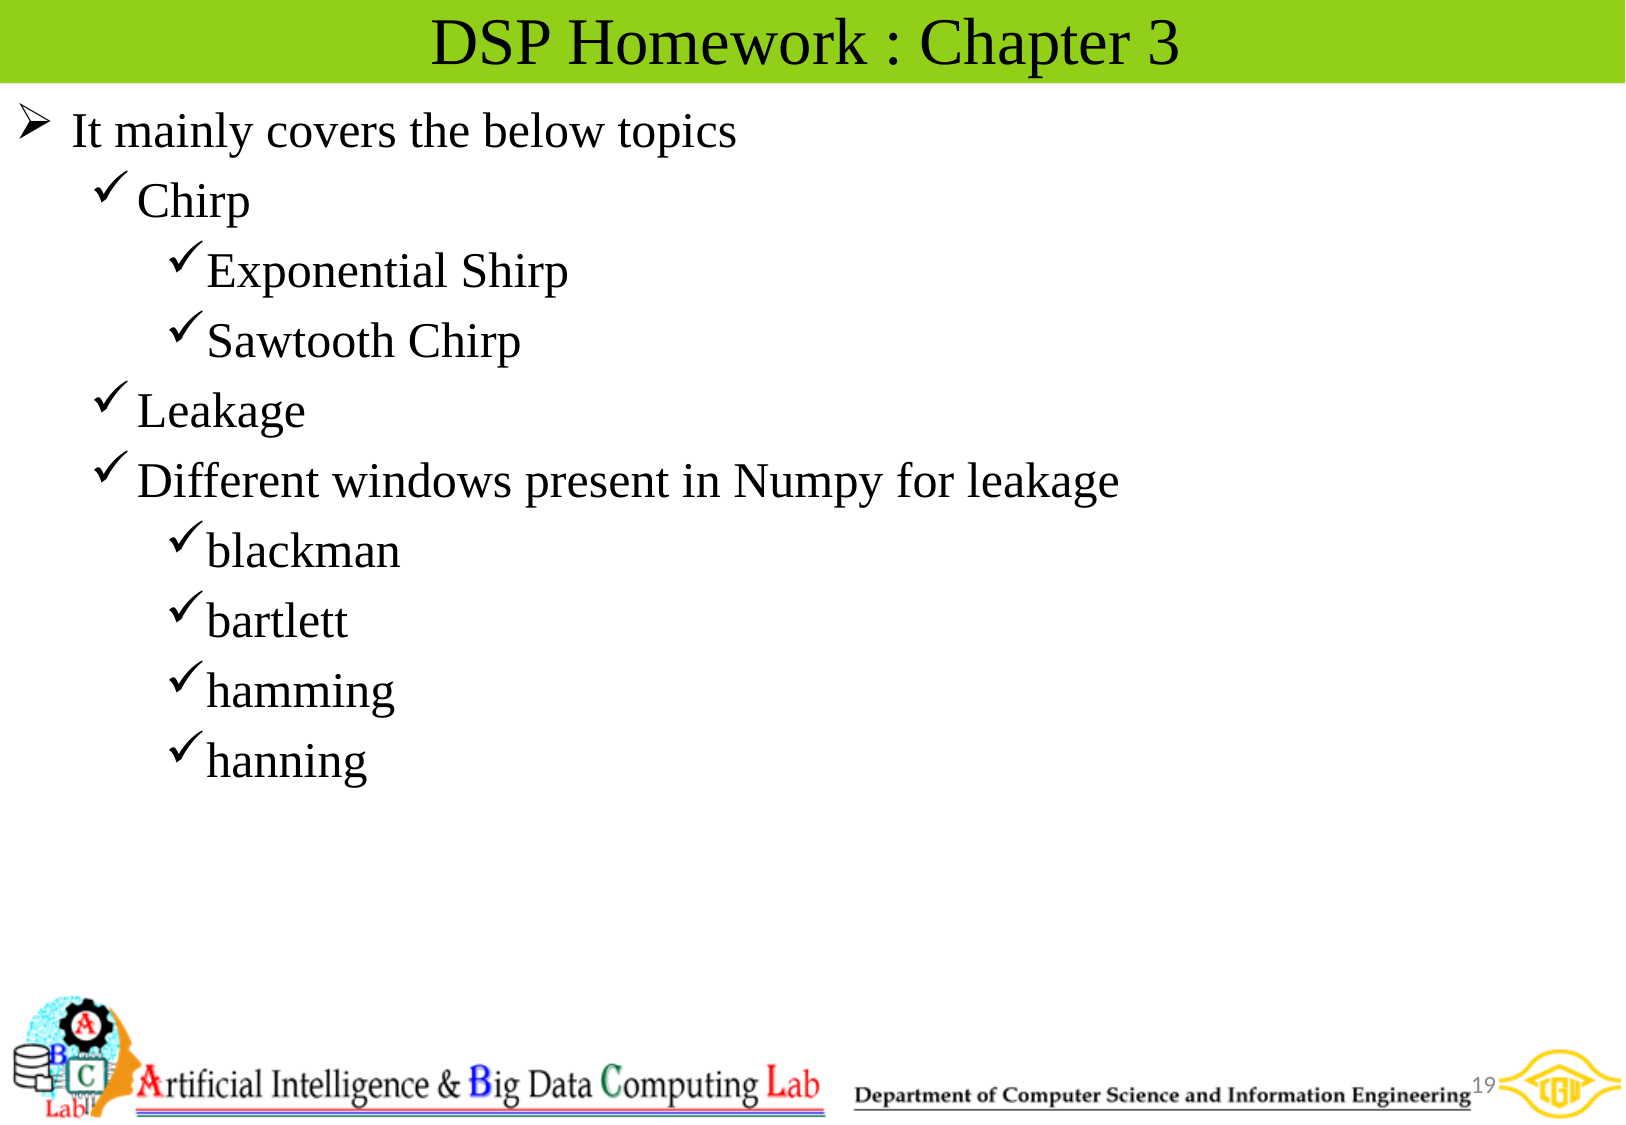

# DSP Homework : Chapter 3
It mainly covers the below topics
Chirp
Exponential Shirp
Sawtooth Chirp
Leakage
Different windows present in Numpy for leakage
blackman
bartlett
hamming
hanning
19